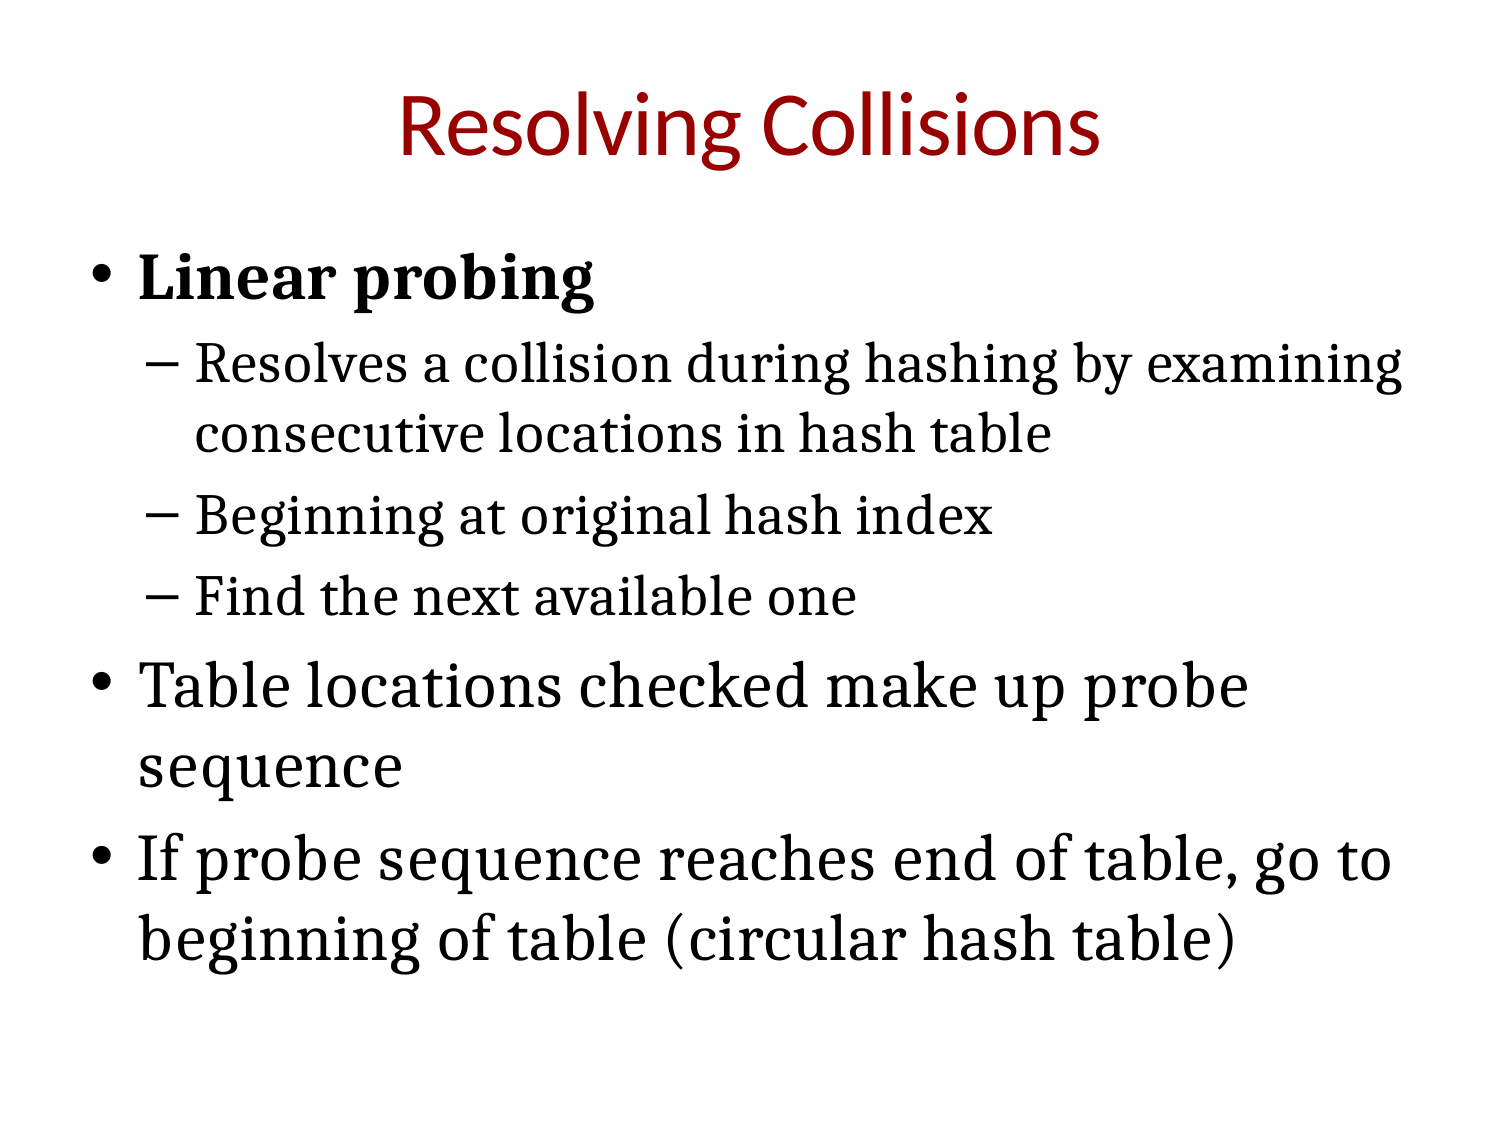

# Resolving Collisions
Linear probing
Resolves a collision during hashing by examining consecutive locations in hash table
Beginning at original hash index
Find the next available one
Table locations checked make up probe sequence
If probe sequence reaches end of table, go to beginning of table (circular hash table)